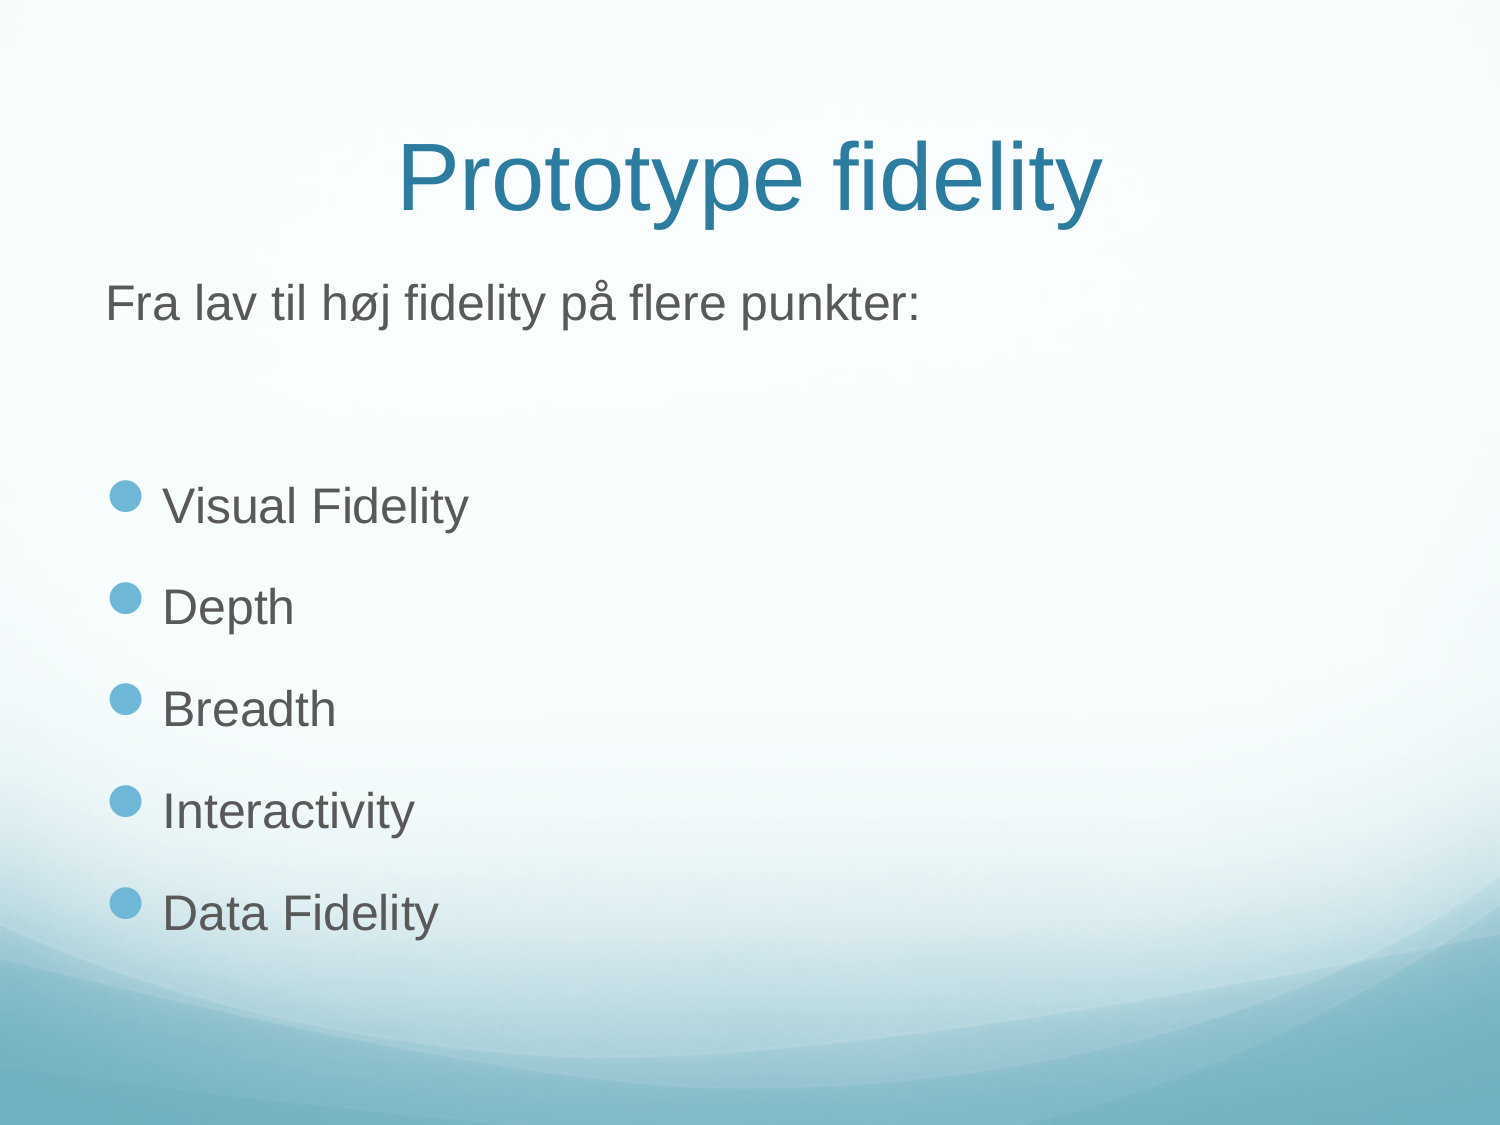

# Prototype fidelity
Fra lav til høj fidelity på flere punkter:

Visual Fidelity
Depth
Breadth
Interactivity
Data Fidelity